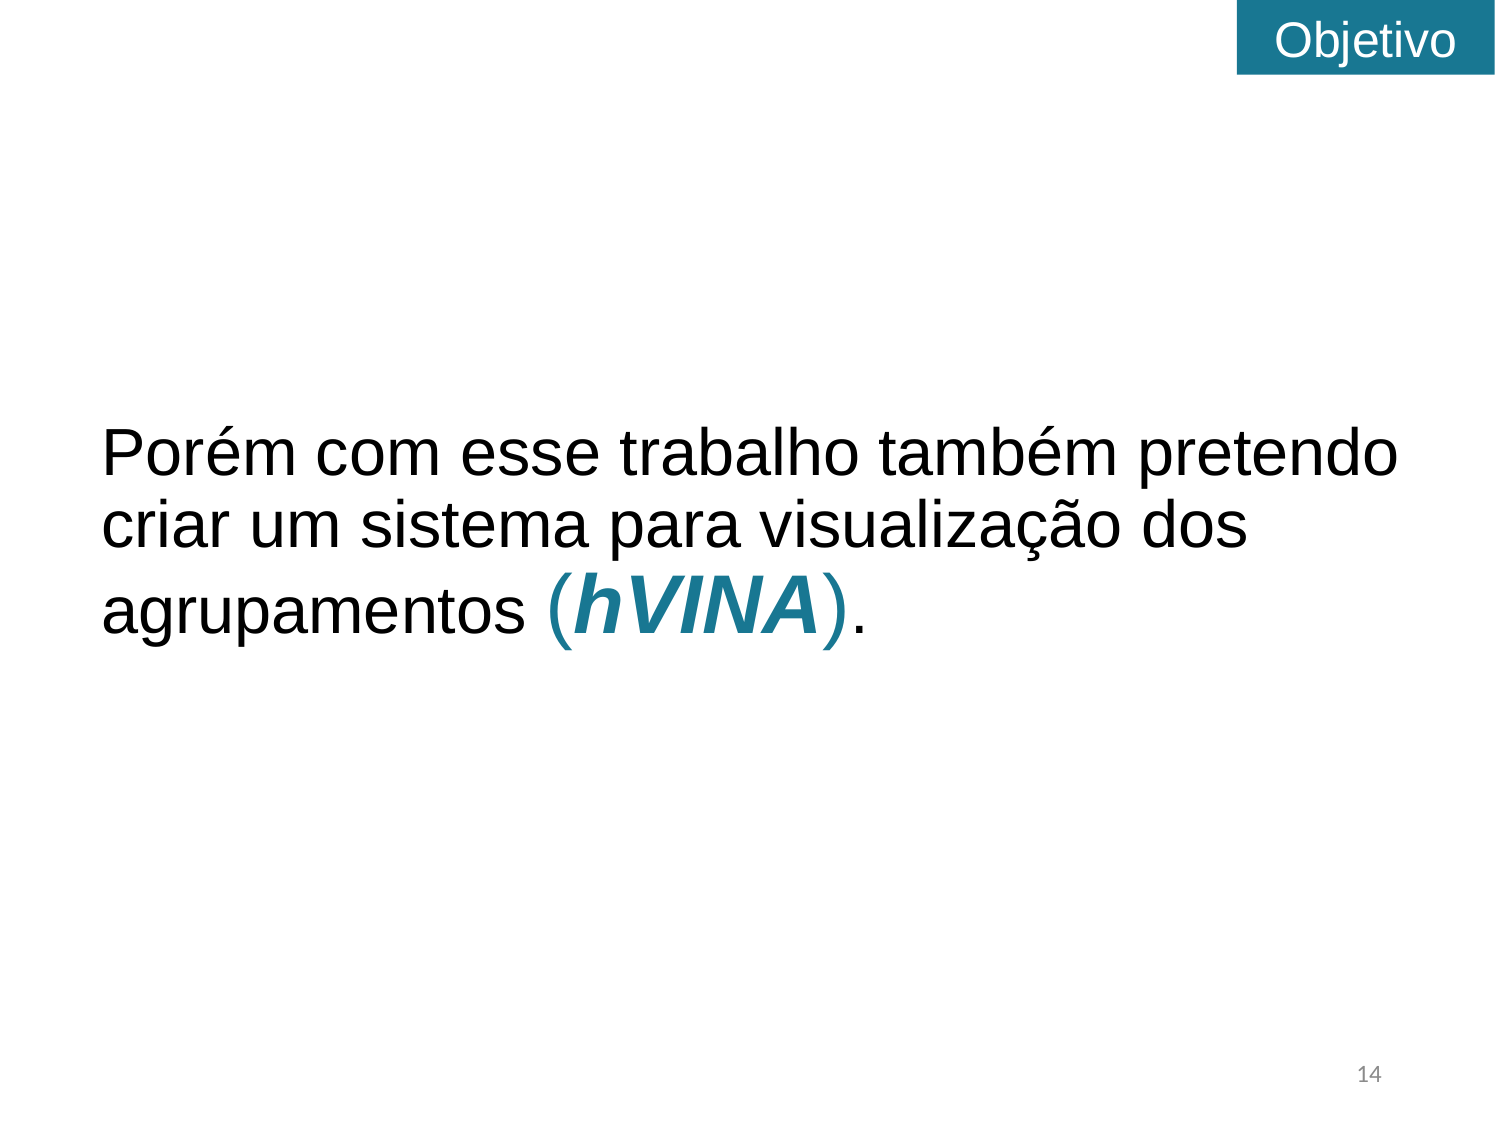

Objetivo
Porém com esse trabalho também pretendo criar um sistema para visualização dos agrupamentos (hVINA).
14